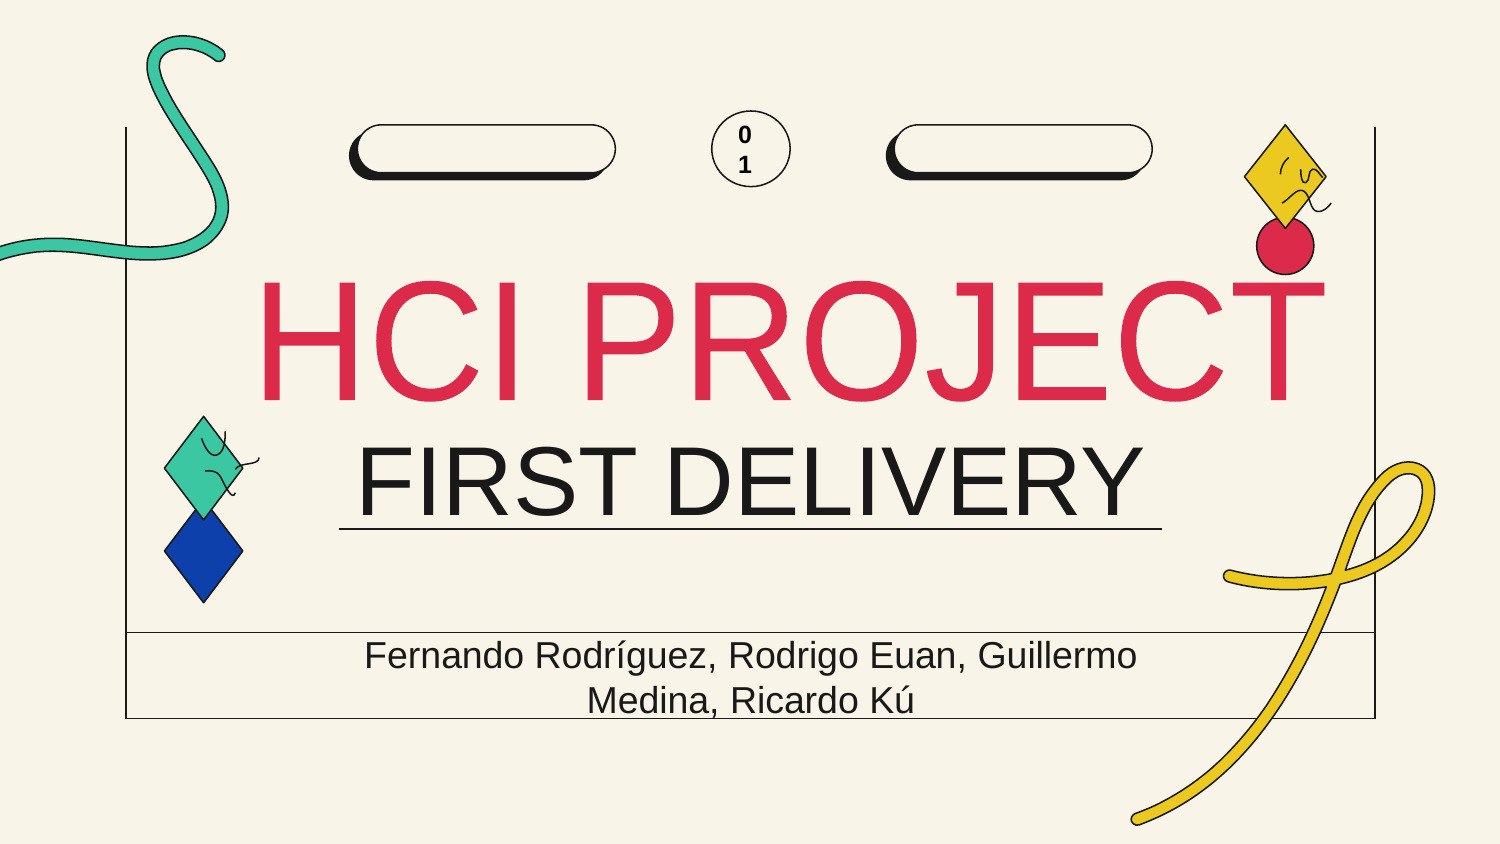

01
HCI PROJECT
# FIRST DELIVERY
Fernando Rodríguez, Rodrigo Euan, Guillermo Medina, Ricardo Kú